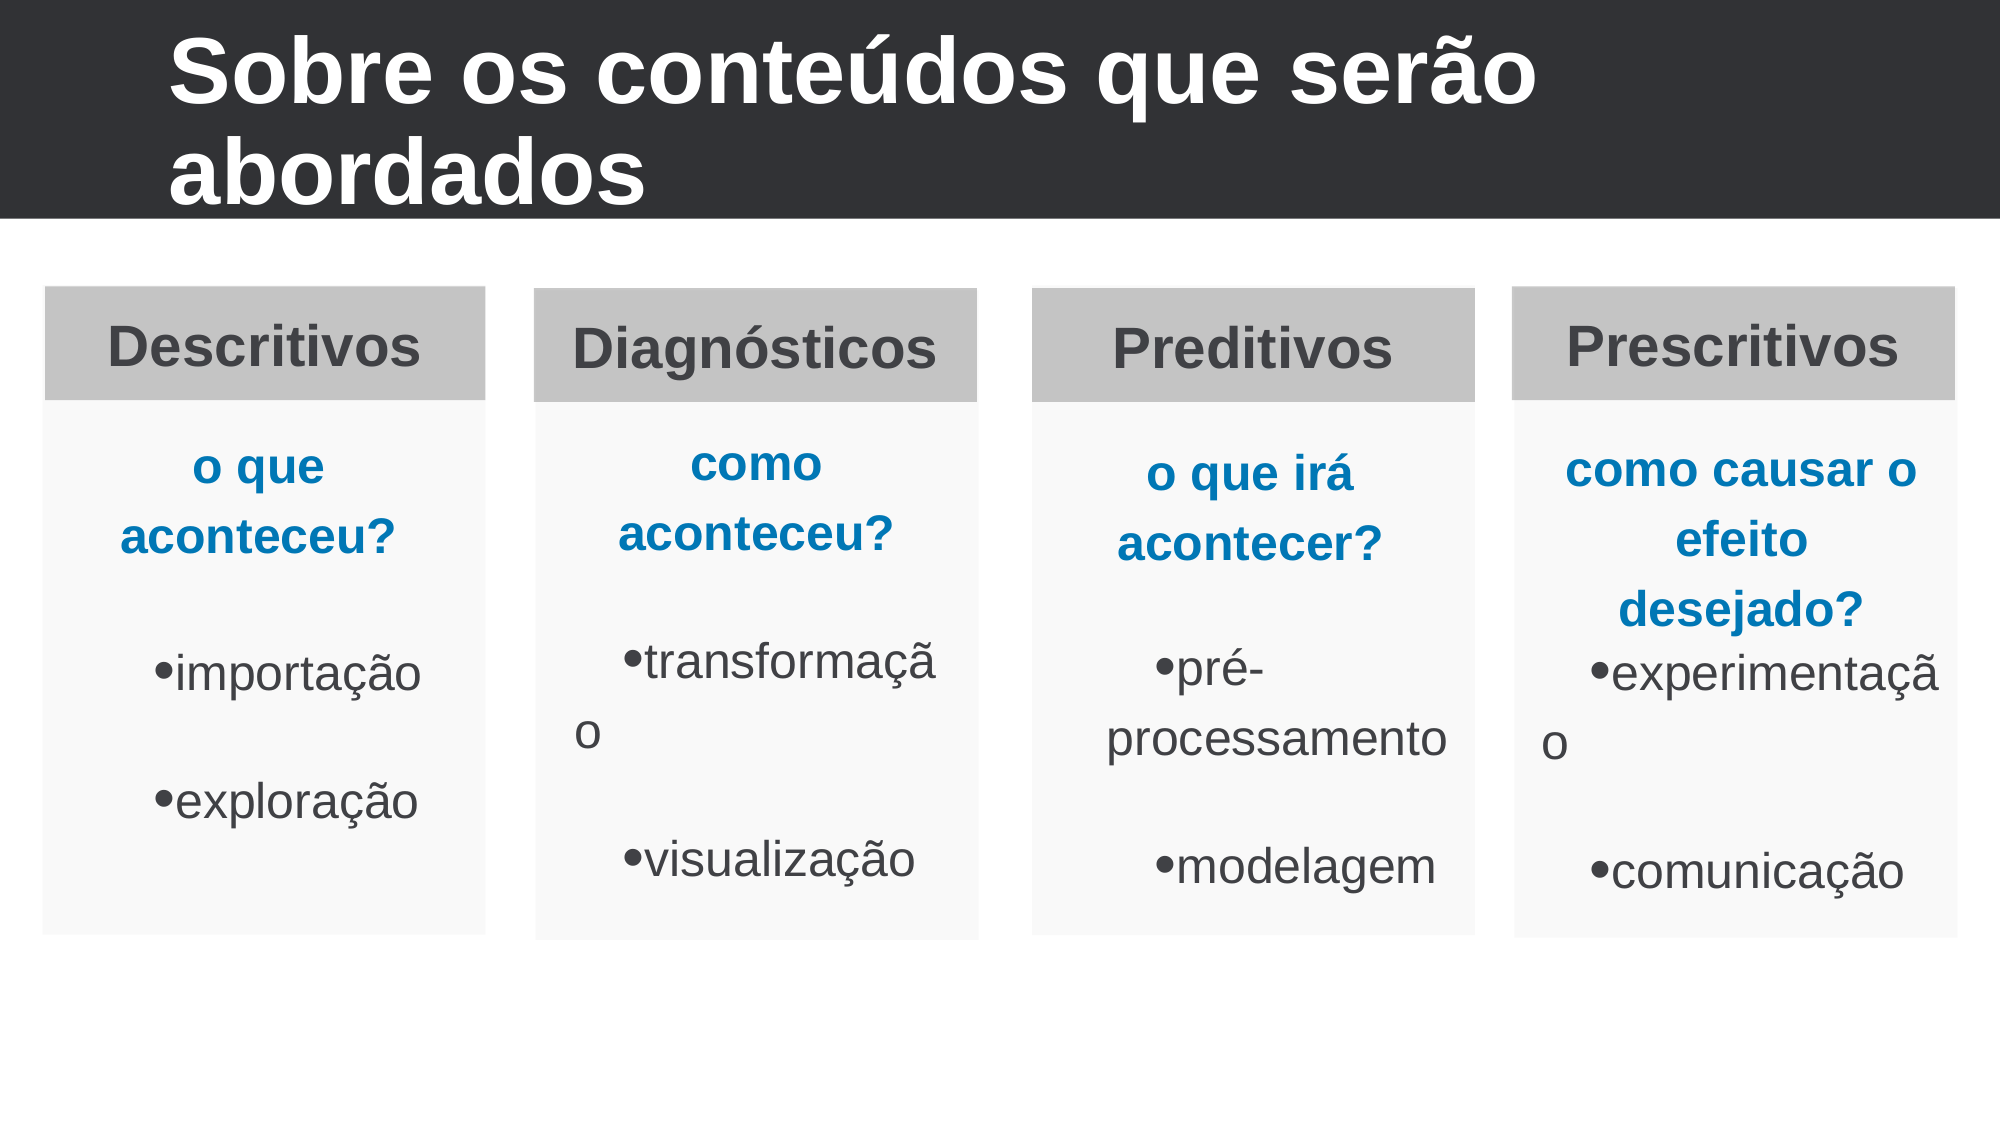

# Sobre os conteúdos que serão abordados

Descritivos
Prescritivos
Diagnósticos
Preditivos

como aconteceu?
o que aconteceu?
como causar o efeito desejado?
o que irá acontecer?
transformação
visualização
pré-processamento
modelagem
importação
exploração
experimentação
comunicação